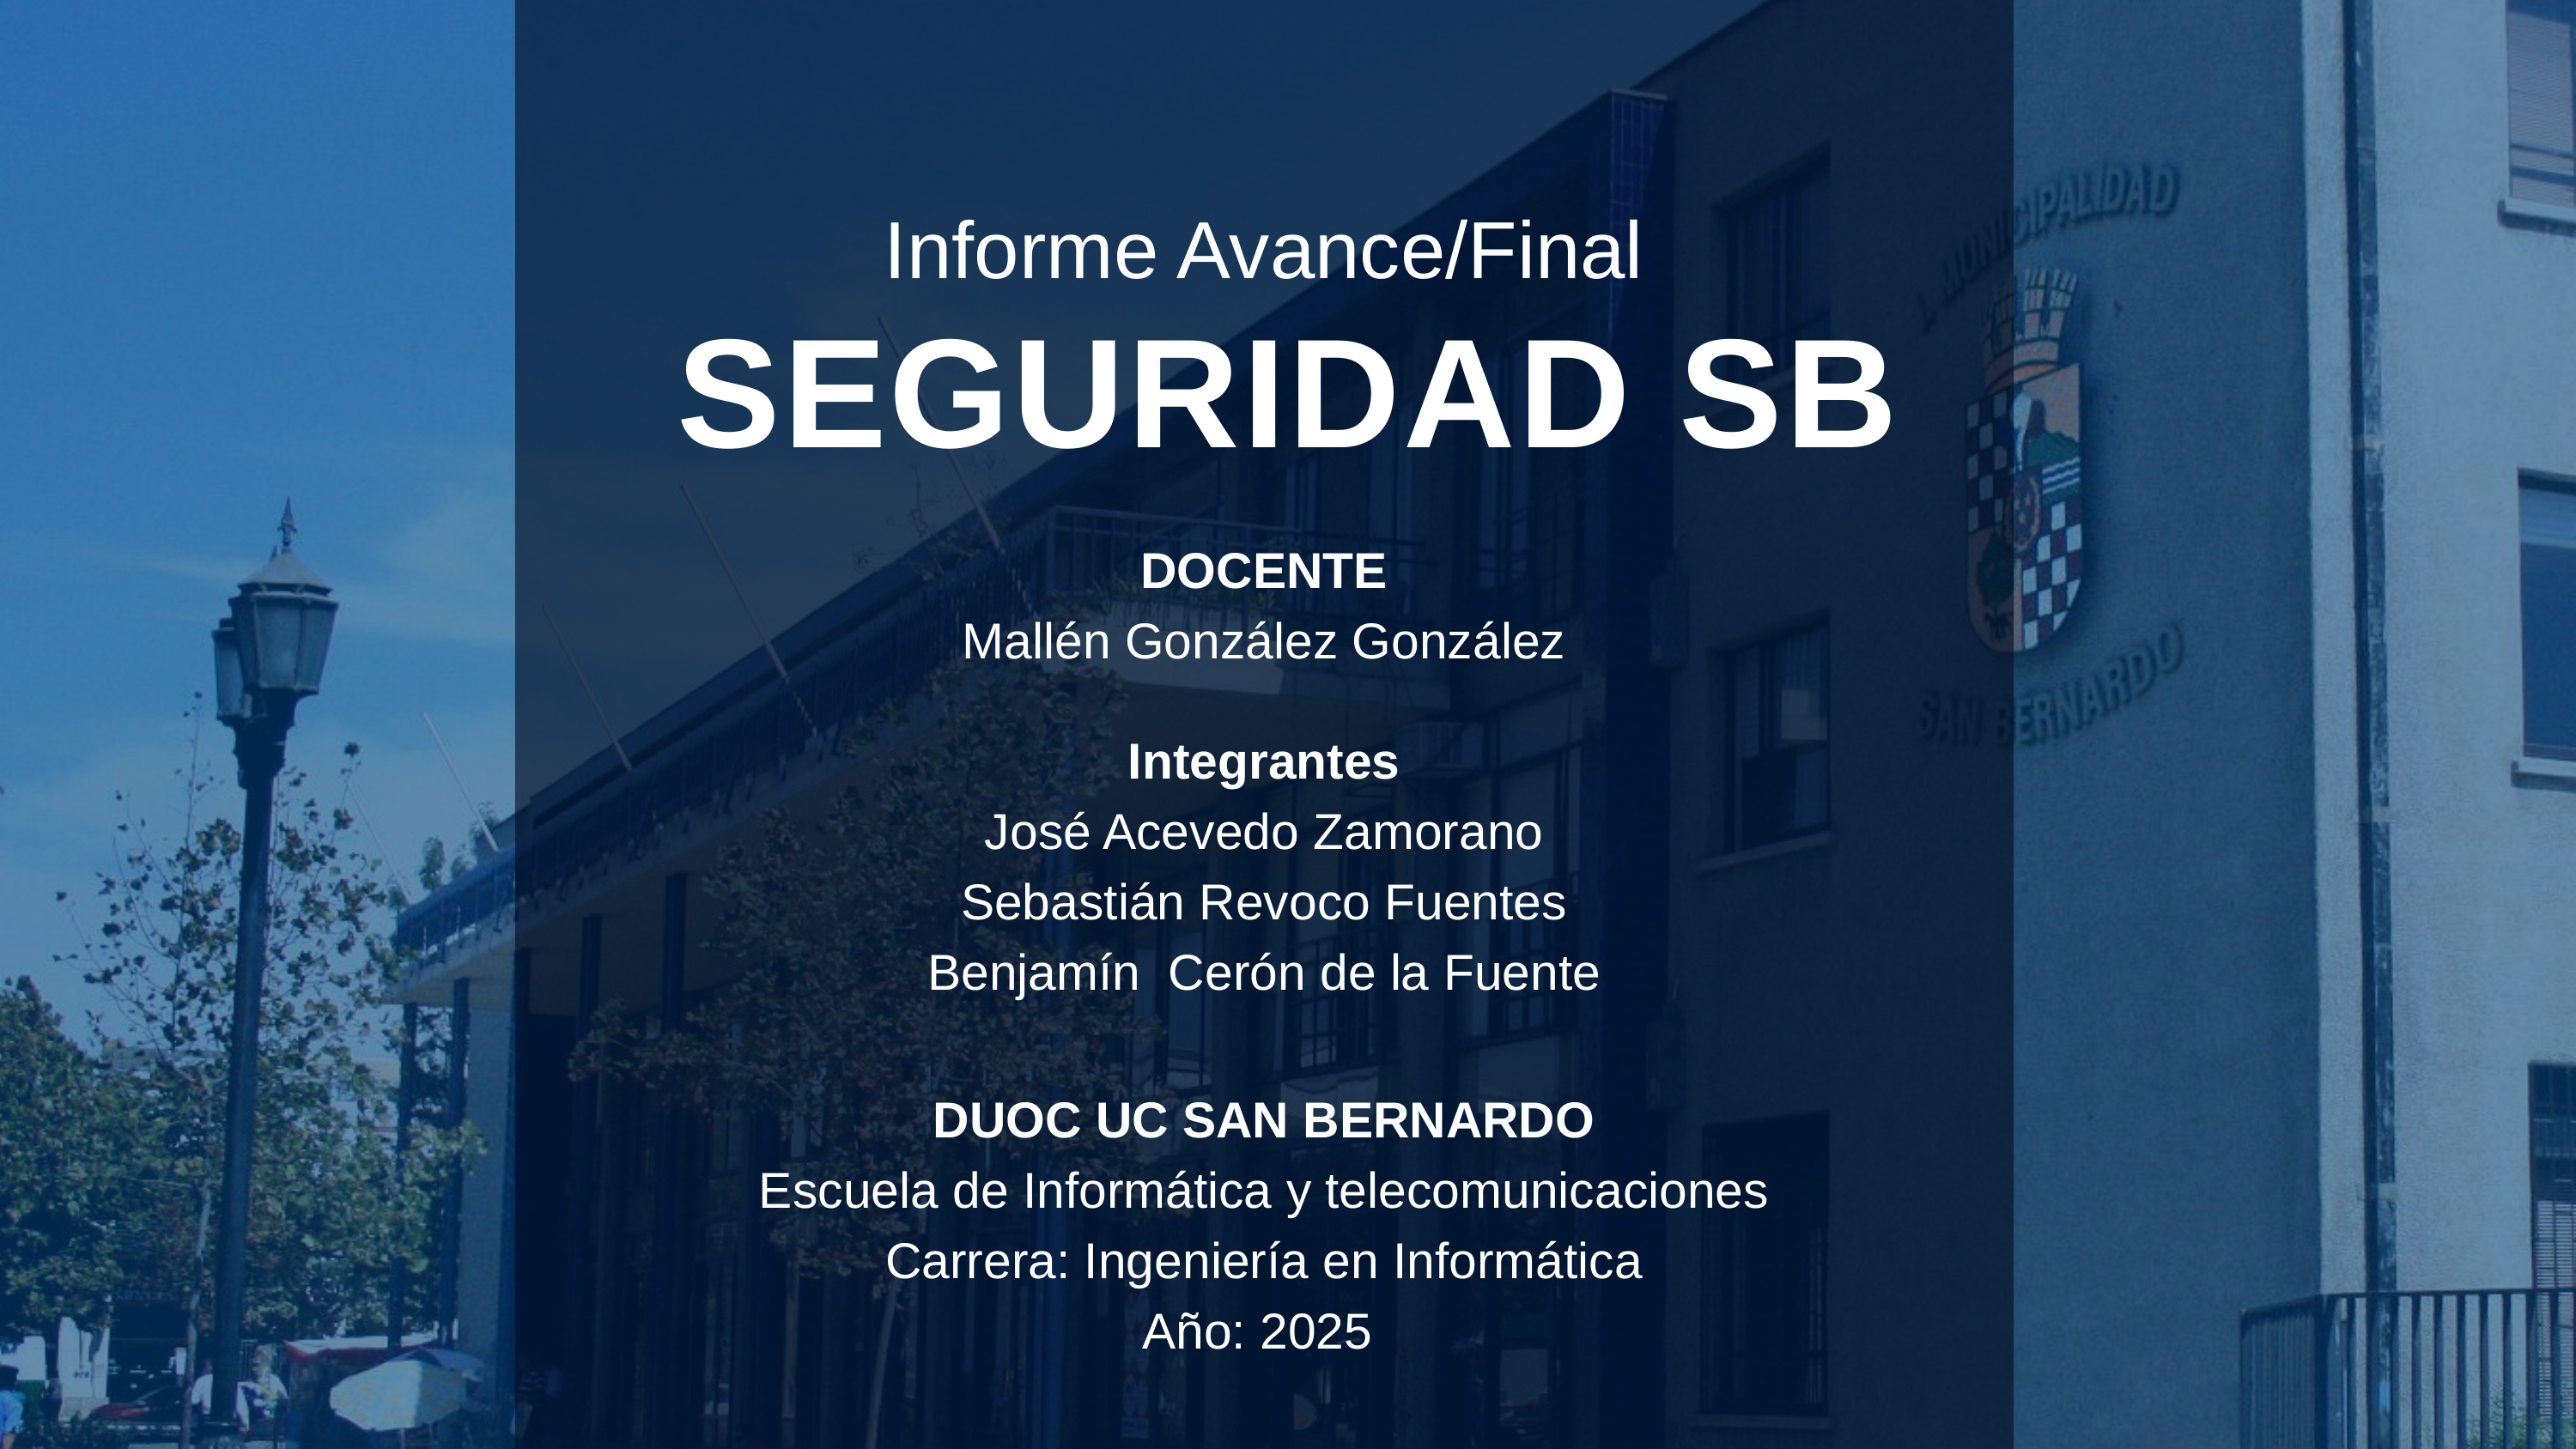

Informe Avance/Final
SEGURIDAD SB
DOCENTE
Mallén González González
Integrantes
José Acevedo Zamorano
Sebastián Revoco Fuentes
Benjamín  Cerón de la Fuente
DUOC UC SAN BERNARDO
Escuela de Informática y telecomunicaciones
Carrera: Ingeniería en Informática
Año: 2025